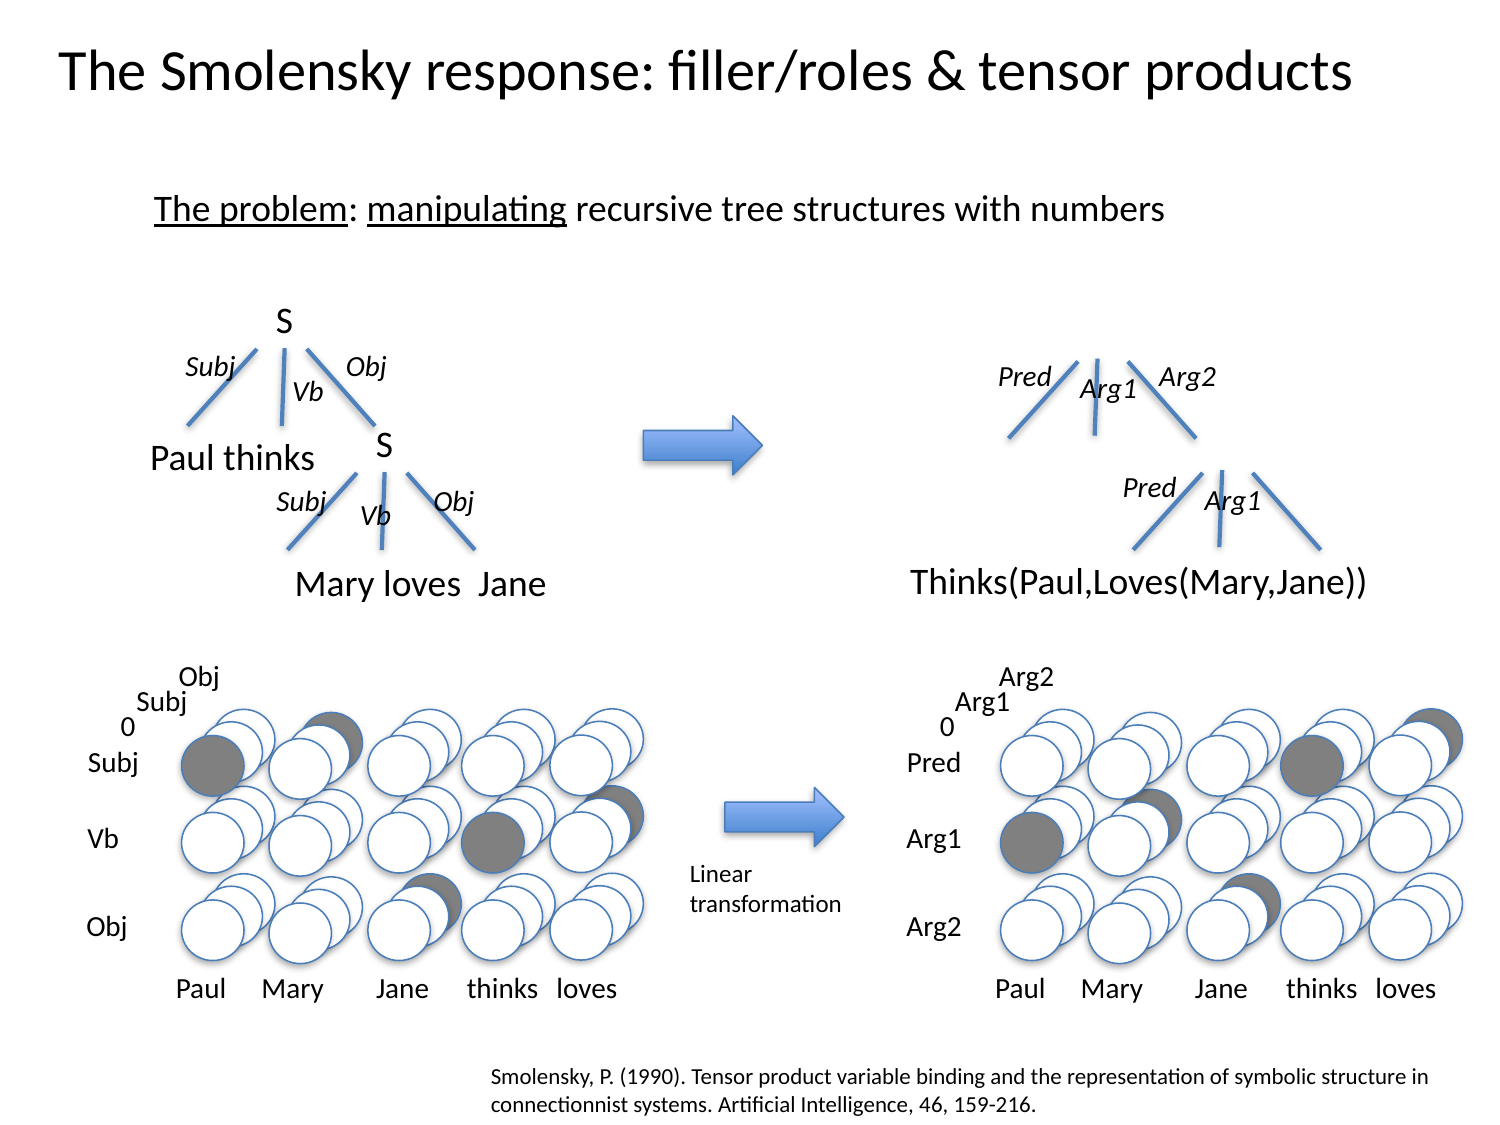

The Smolensky response: filler/roles & tensor products

The problem: manipulating recursive tree structures with numbers
S
Subj
Obj
Pred
Arg2
Arg1
Vb
S

Paul thinks
Pred
Arg1
Obj
Subj
Vb
Thinks(Paul,Loves(Mary,Jane))
Mary loves  Jane
Obj
Arg2
Subj
Arg1
0
0

Subj

Pred

Vb

Arg1

Linear transformation

Obj

Arg2

loves
loves
Paul
Mary
Jane
thinks
Paul
Mary
Jane
thinks
Smolensky, P. (1990). Tensor product variable binding and the representation of symbolic structure in connectionnist systems. Artificial Intelligence, 46, 159-216.